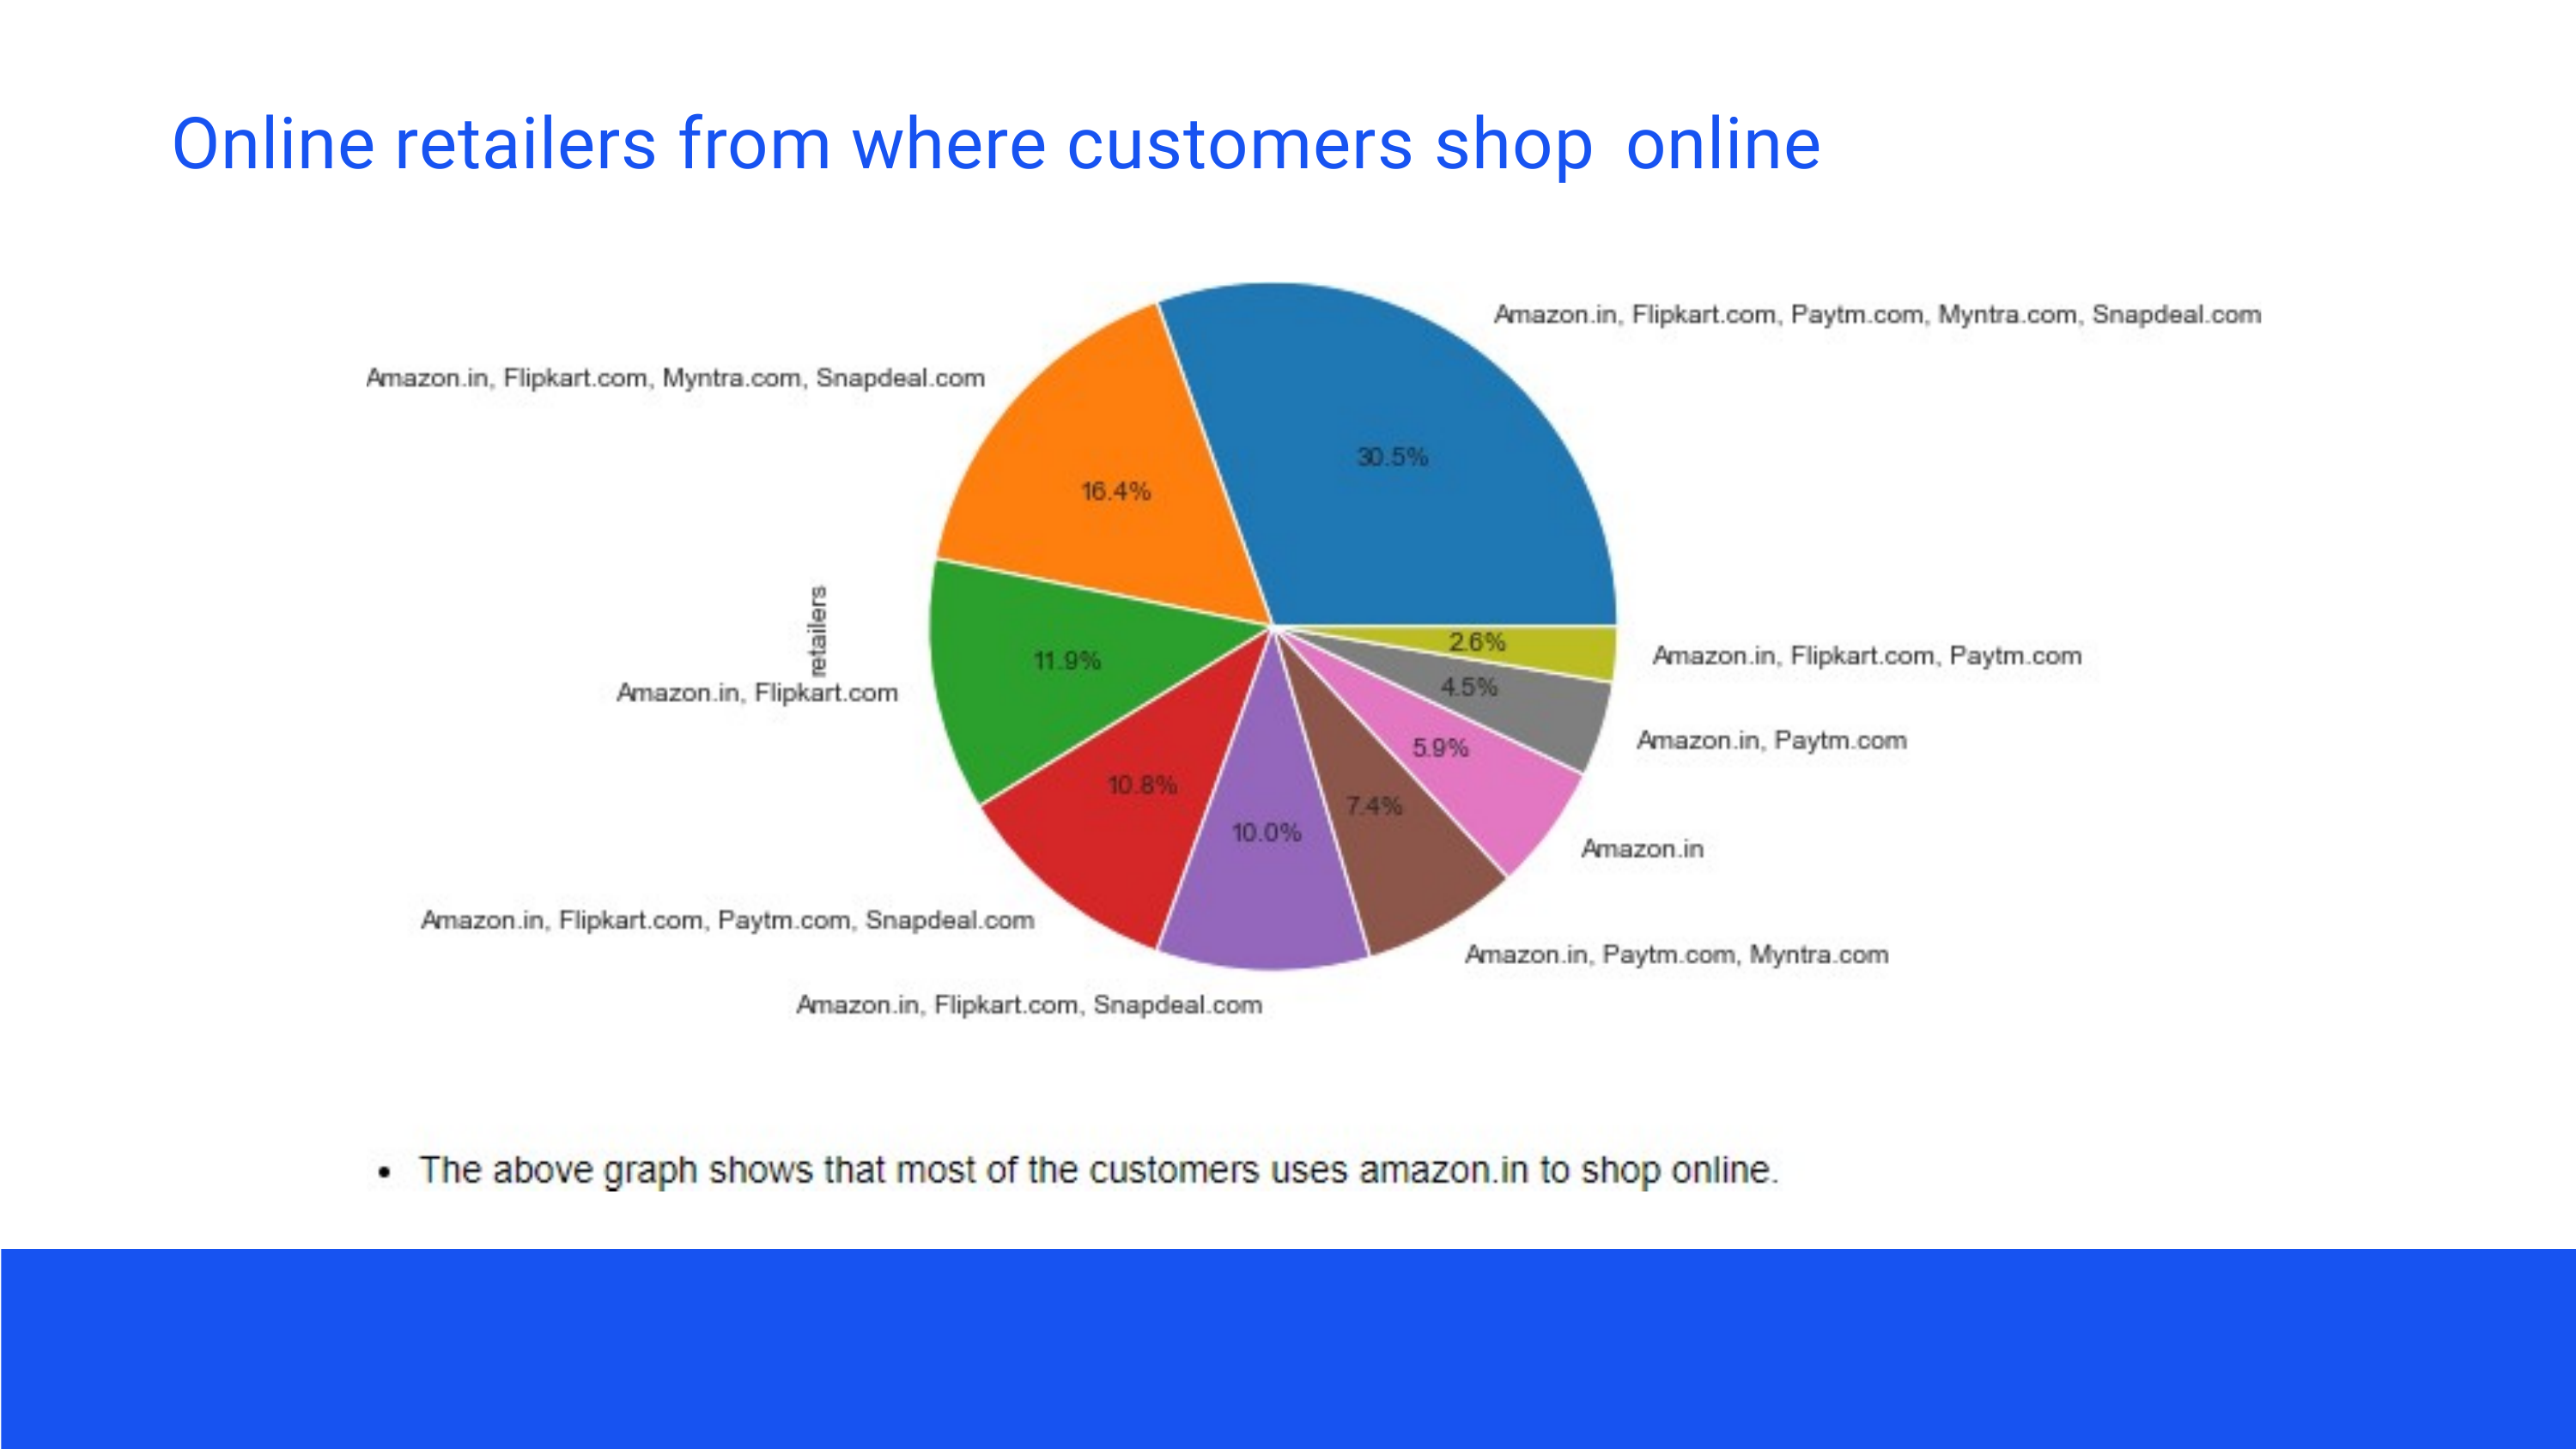

# Online retailers from where customers shop online